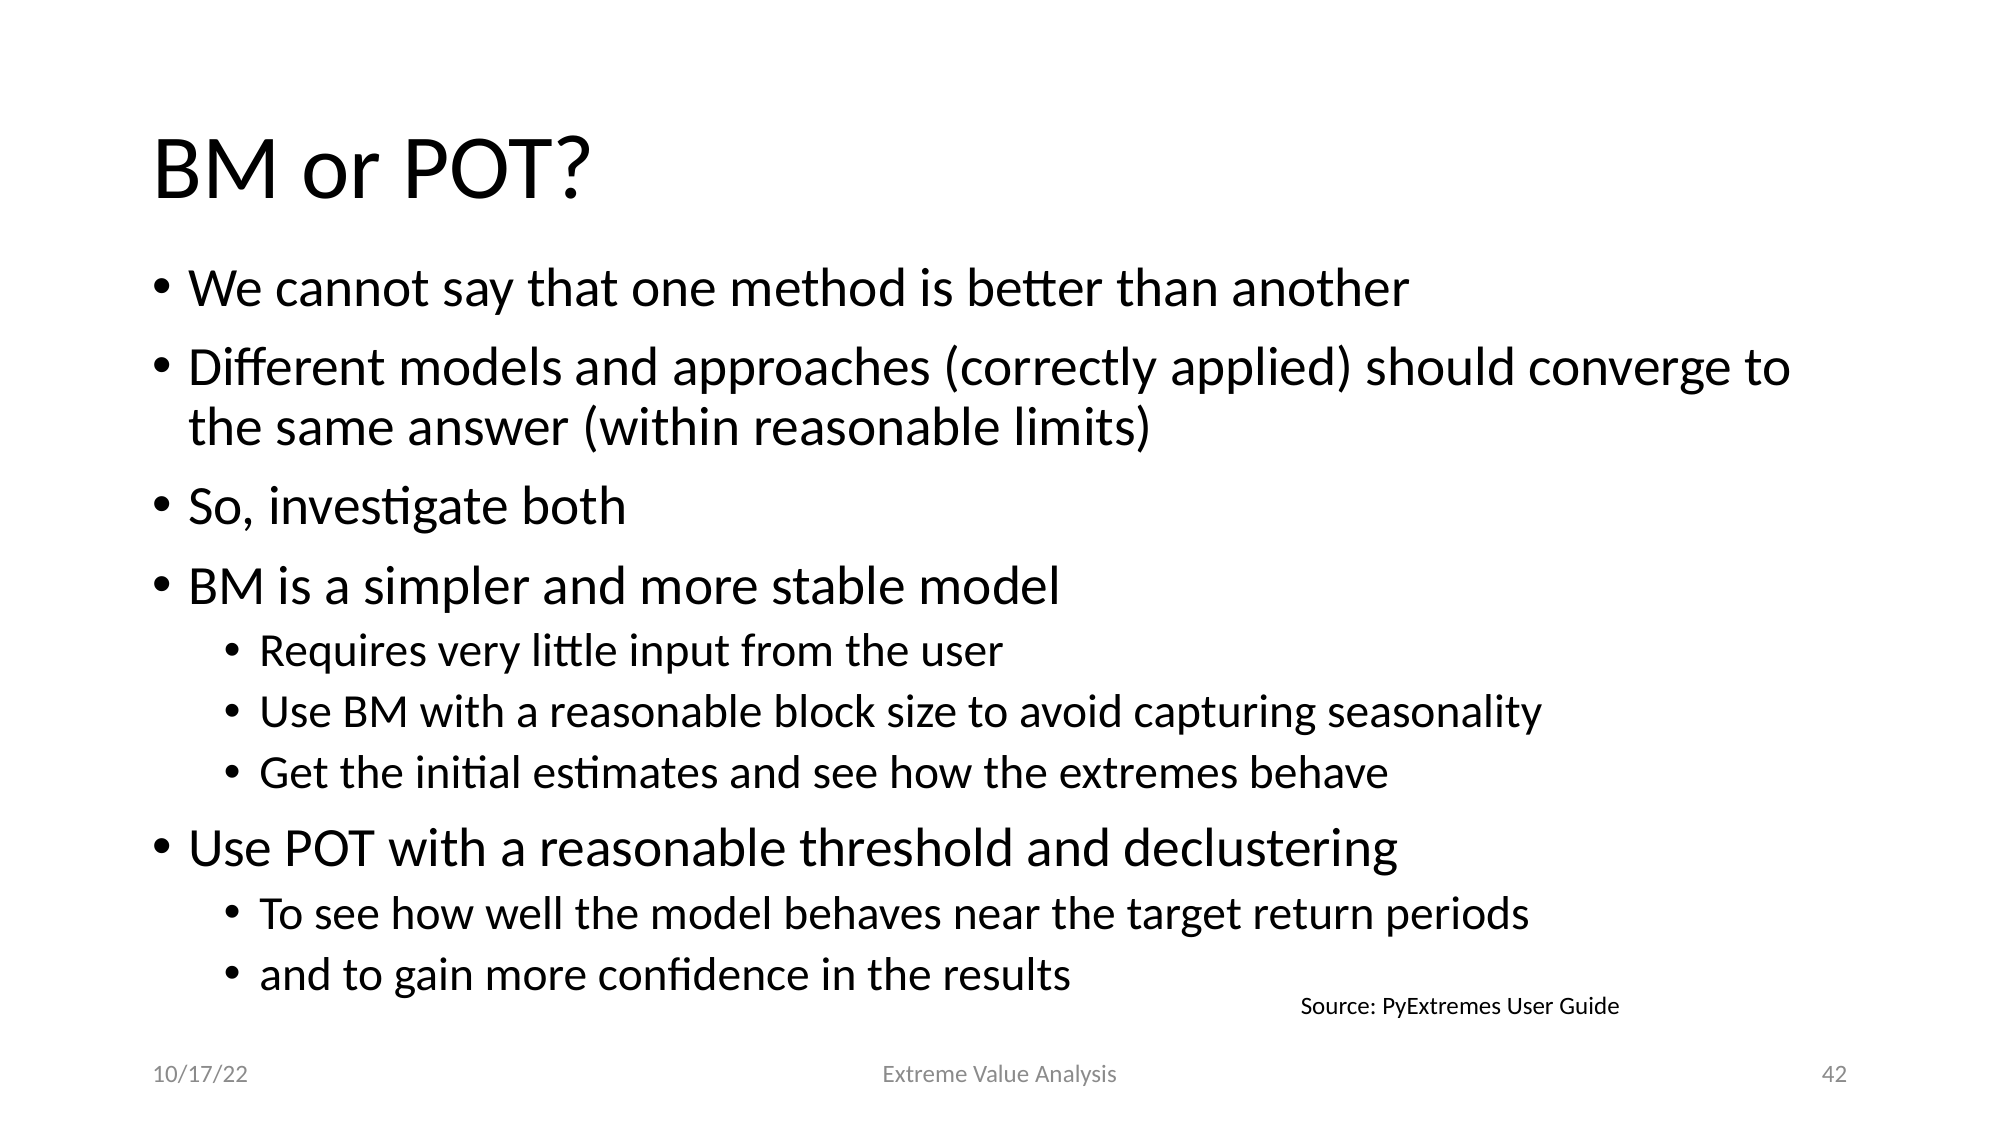

# BM or POT?
We cannot say that one method is better than another
Different models and approaches (correctly applied) should converge to the same answer (within reasonable limits)
So, investigate both
BM is a simpler and more stable model
Requires very little input from the user
Use BM with a reasonable block size to avoid capturing seasonality
Get the initial estimates and see how the extremes behave
Use POT with a reasonable threshold and declustering
To see how well the model behaves near the target return periods
and to gain more confidence in the results
Source: PyExtremes User Guide
10/17/22
Extreme Value Analysis
42